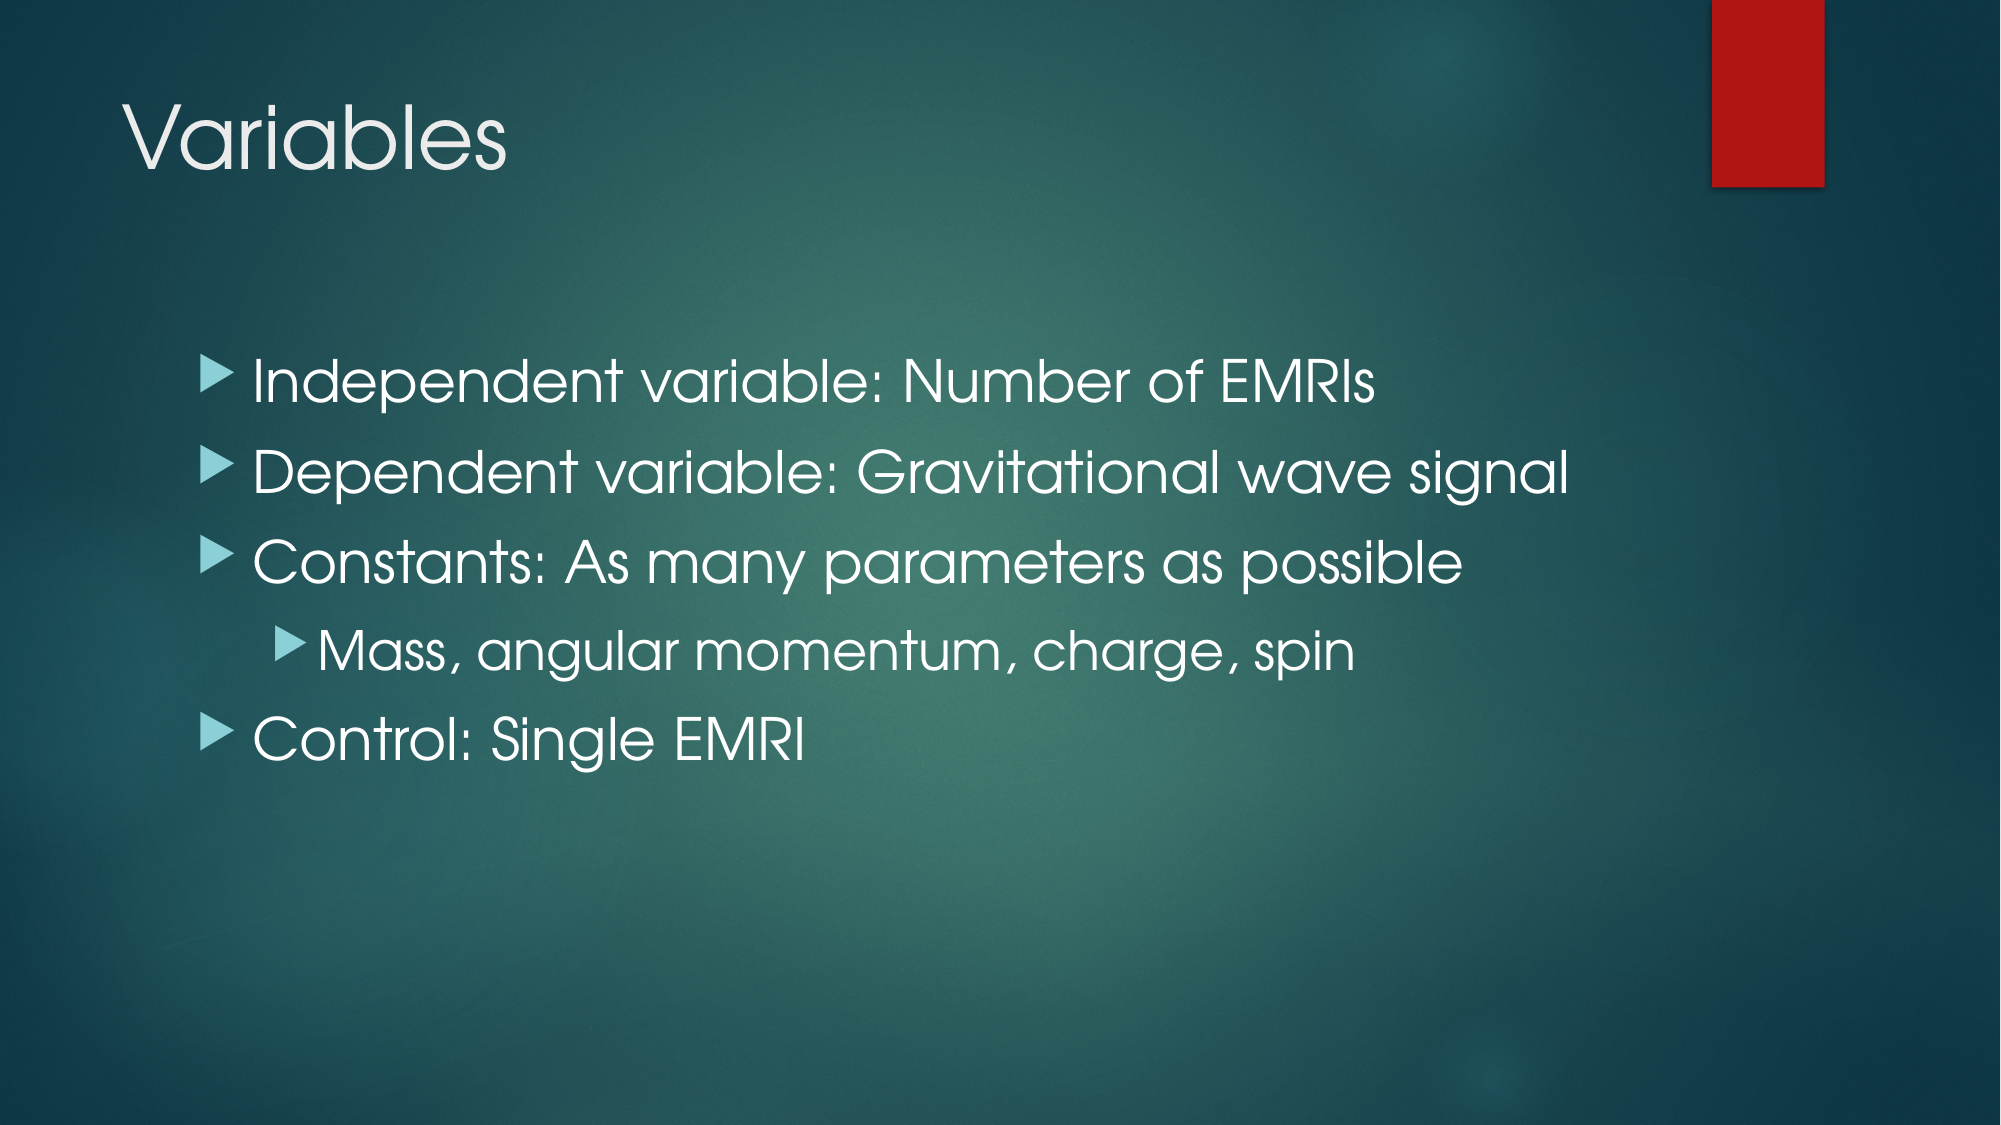

# Variables
Independent variable: Number of EMRIs
Dependent variable: Gravitational wave signal
Constants: As many parameters as possible
Mass, angular momentum, charge, spin
Control: Single EMRI